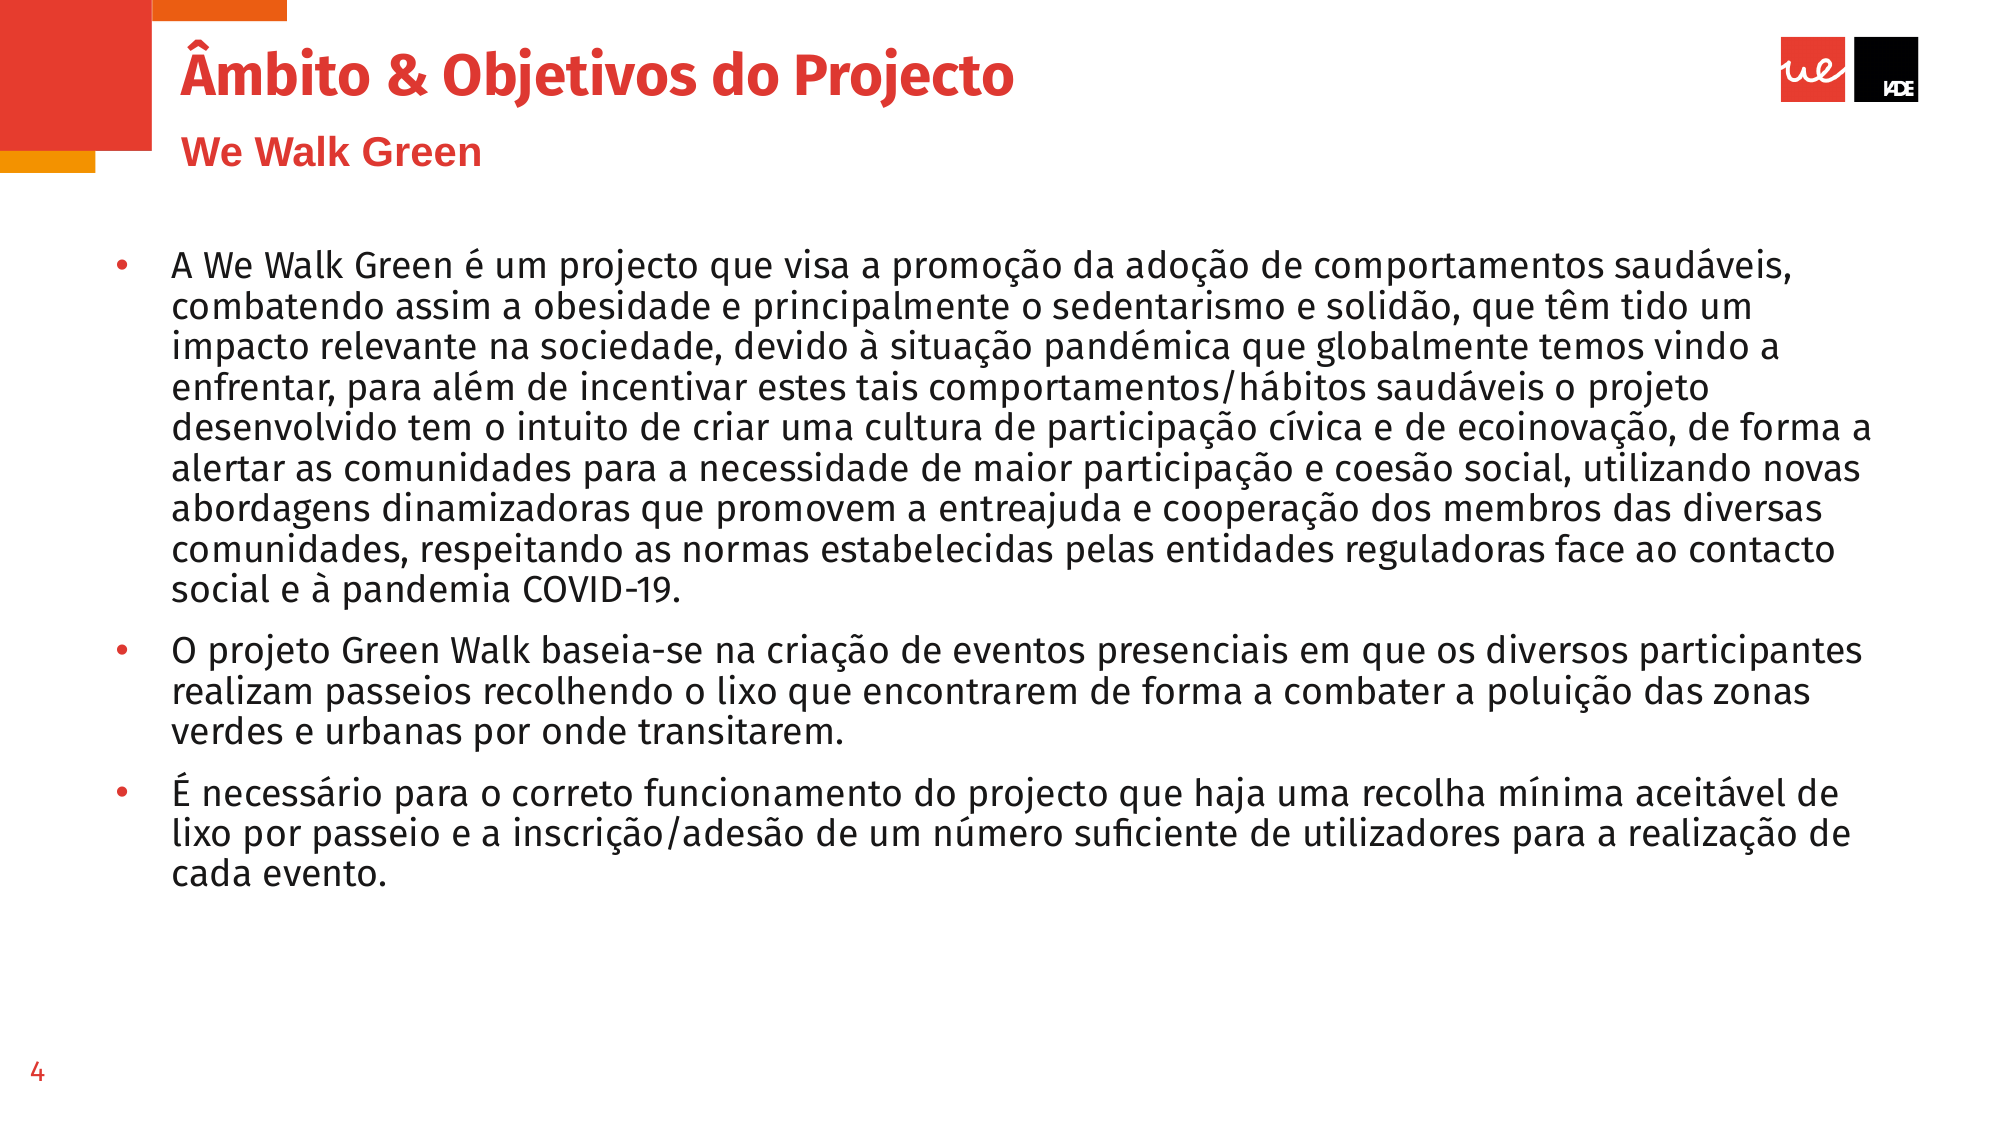

# Âmbito & Objetivos do Projecto
We Walk Green
A We Walk Green é um projecto que visa a promoção da adoção de comportamentos saudáveis, combatendo assim a obesidade e principalmente o sedentarismo e solidão, que têm tido um impacto relevante na sociedade, devido à situação pandémica que globalmente temos vindo a enfrentar, para além de incentivar estes tais comportamentos/hábitos saudáveis o projeto desenvolvido tem o intuito de criar uma cultura de participação cívica e de ecoinovação, de forma a alertar as comunidades para a necessidade de maior participação e coesão social, utilizando novas abordagens dinamizadoras que promovem a entreajuda e cooperação dos membros das diversas comunidades, respeitando as normas estabelecidas pelas entidades reguladoras face ao contacto social e à pandemia COVID-19.
O projeto Green Walk baseia-se na criação de eventos presenciais em que os diversos participantes realizam passeios recolhendo o lixo que encontrarem de forma a combater a poluição das zonas verdes e urbanas por onde transitarem.
É necessário para o correto funcionamento do projecto que haja uma recolha mínima aceitável de lixo por passeio e a inscrição/adesão de um número suficiente de utilizadores para a realização de cada evento.
4